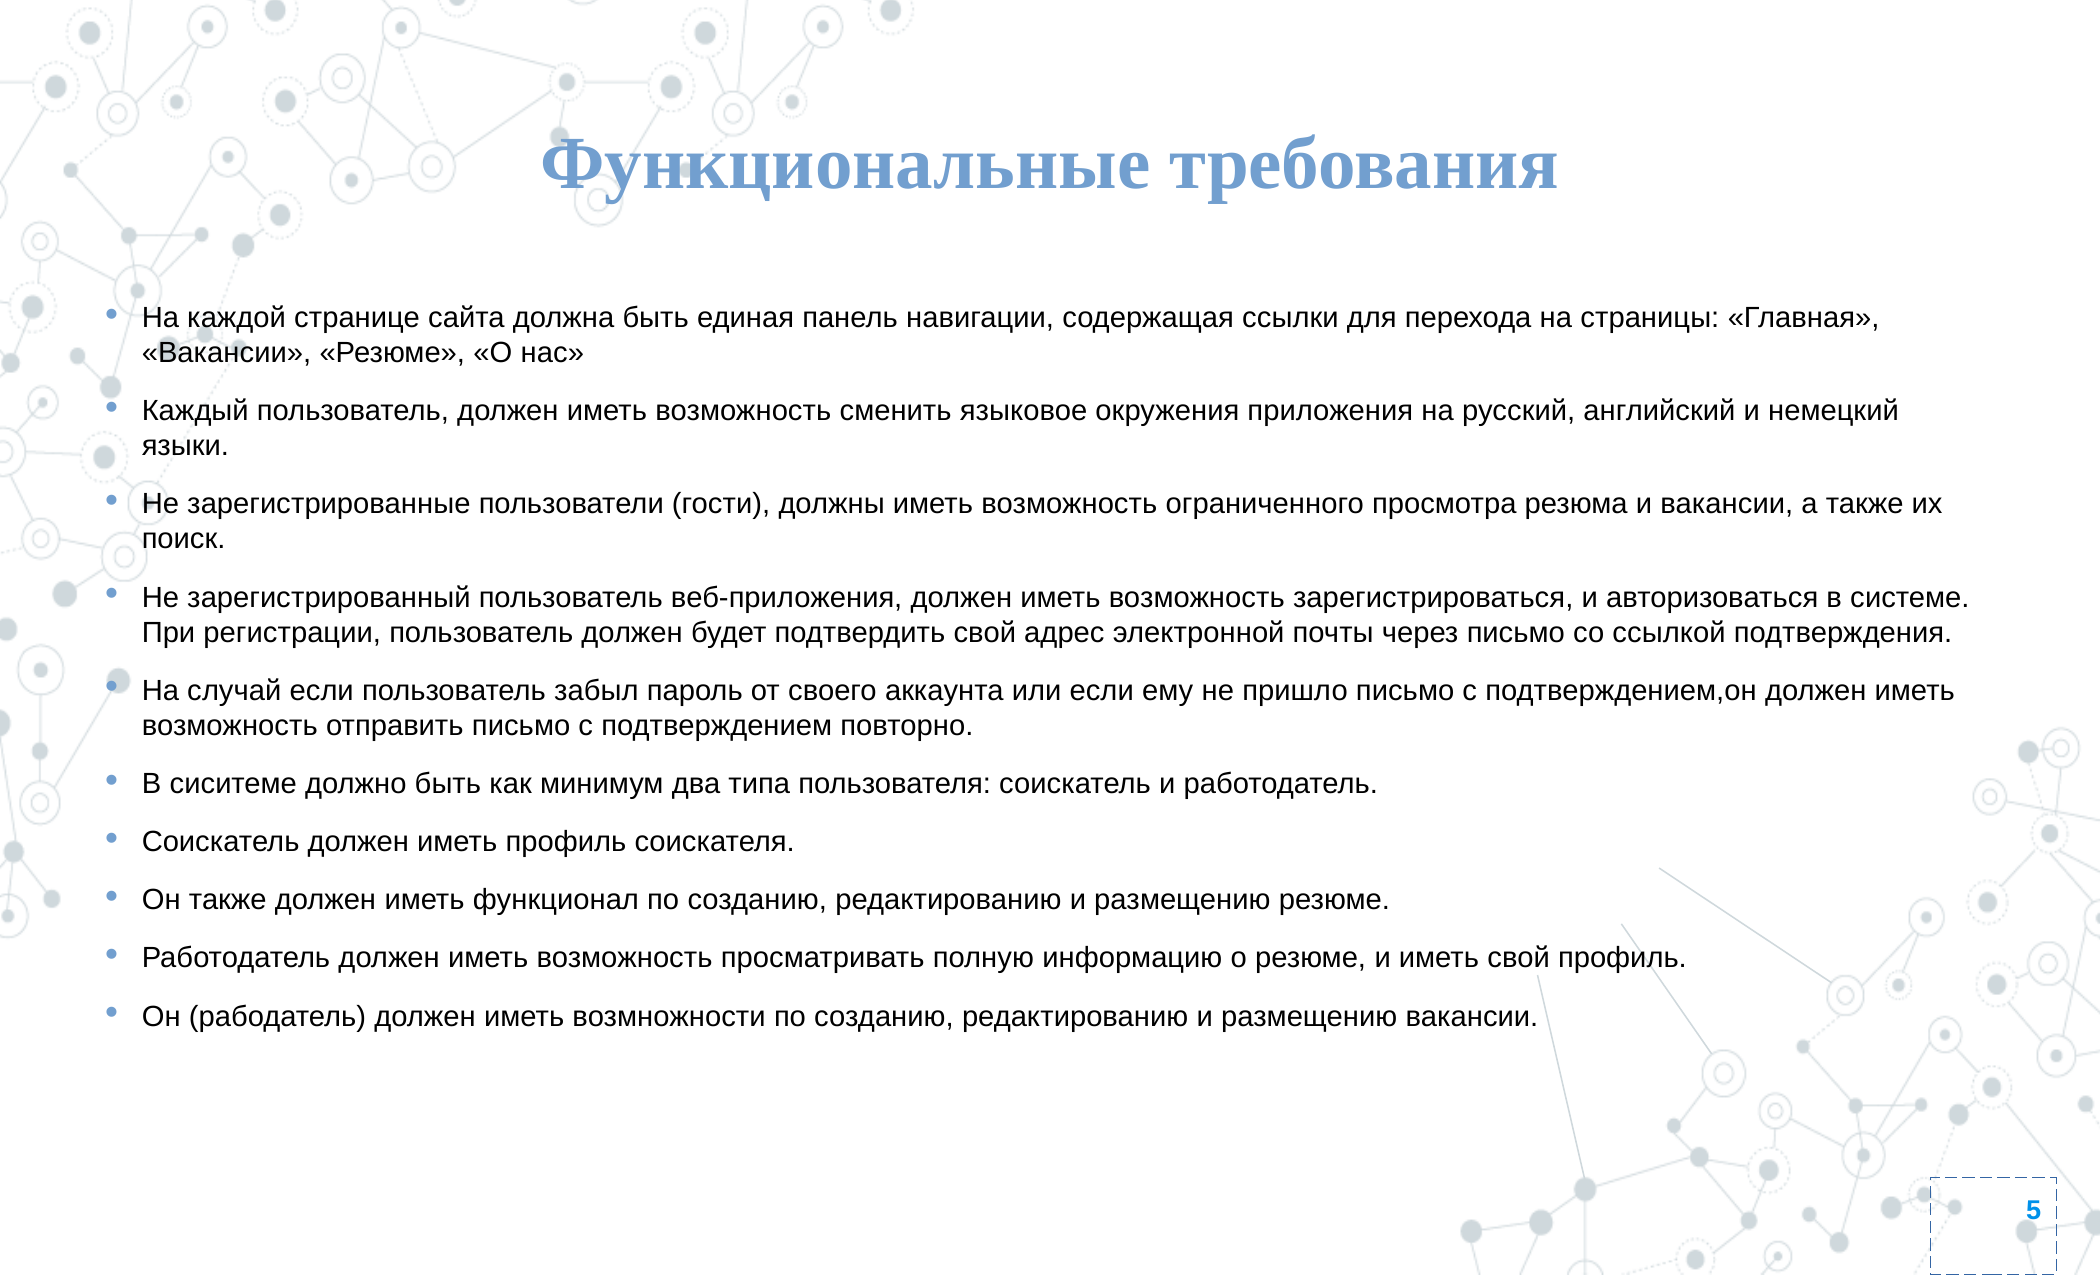

# Функциональные требования
На каждой странице сайта должна быть единая панель навигации, содержащая ссылки для перехода на страницы: «Главная», «Вакансии», «Резюме», «О нас»
Каждый пользователь, должен иметь возможность сменить языковое окружения приложения на русский, английский и немецкий языки.
Не зарегистрированные пользователи (гости), должны иметь возможность ограниченного просмотра резюма и вакансии, а также их поиск.
Не зарегистрированный пользователь веб-приложения, должен иметь возможность зарегистрироваться, и авторизоваться в системе. При регистрации, пользователь должен будет подтвердить свой адрес электронной почты через письмо со ссылкой подтверждения.
На случай если пользователь забыл пароль от своего аккаунта или если ему не пришло письмо с подтверждением,он должен иметь возможность отправить письмо с подтверждением повторно.
В сиситеме должно быть как минимум два типа пользователя: соискатель и работодатель.
Соискатель должен иметь профиль соискателя.
Он также должен иметь функционал по созданию, редактированию и размещению резюме.
Работодатель должен иметь возможность просматривать полную информацию о резюме, и иметь свой профиль.
Он (рабодатель) должен иметь возмножности по созданию, редактированию и размещению вакансии.

5